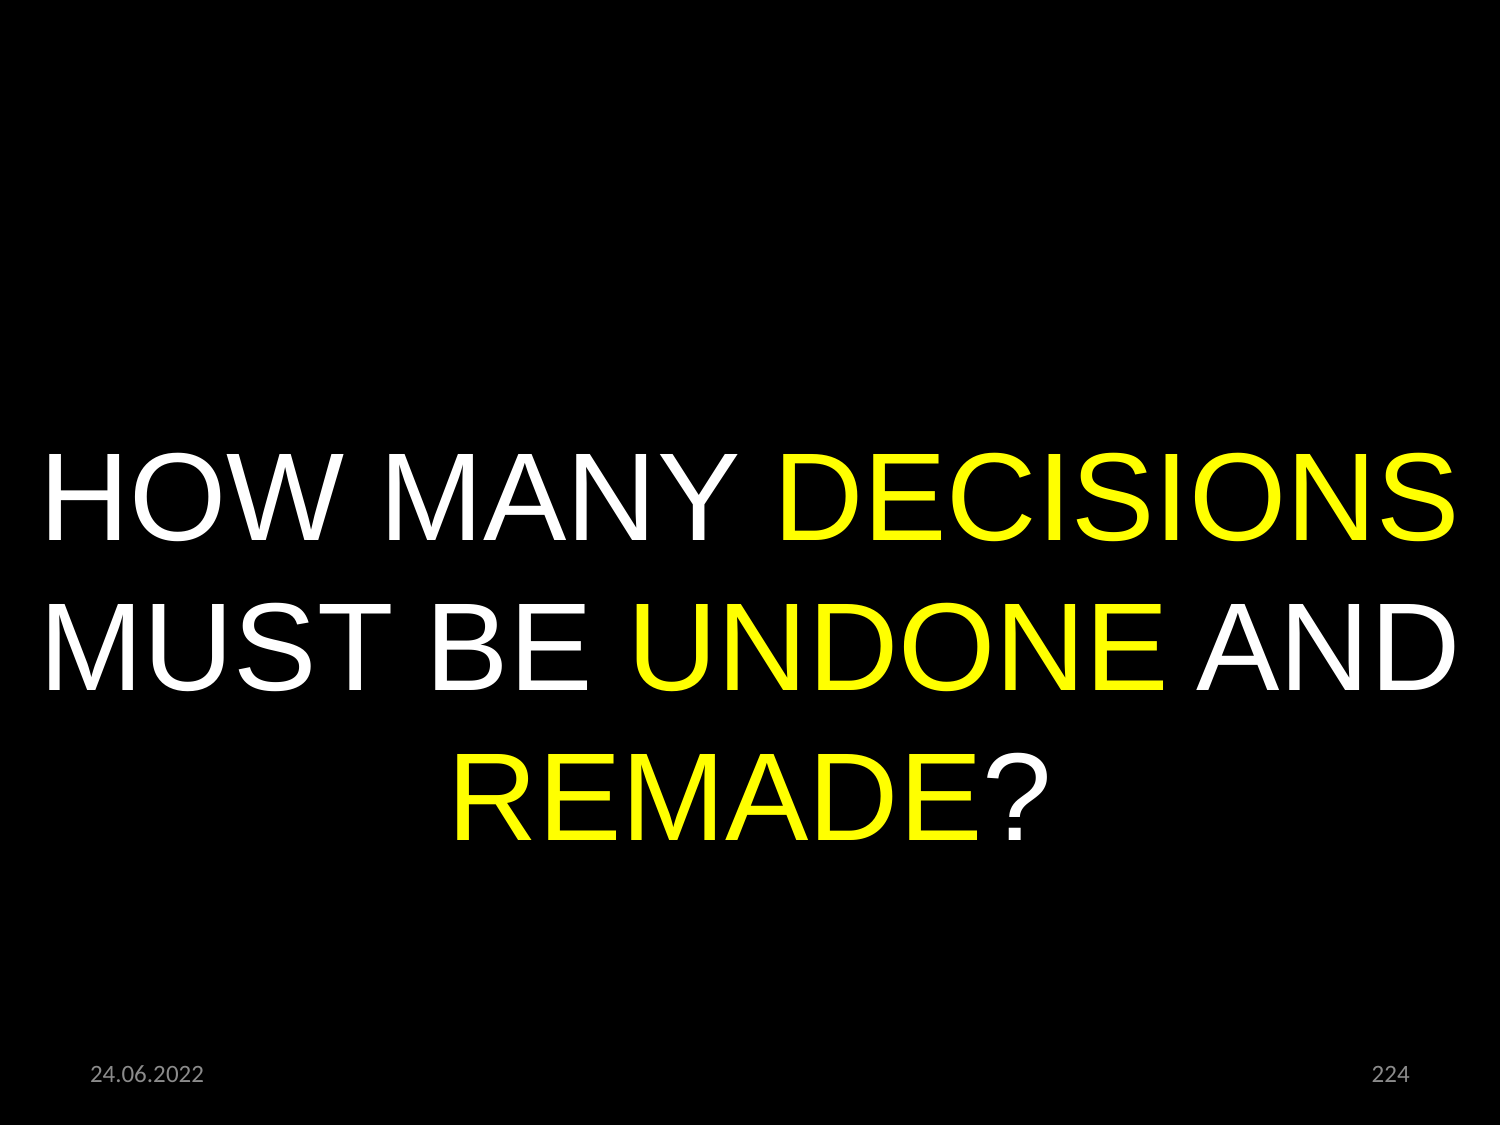

HOW MANY DECISIONS MUST BE UNDONE AND REMADE?
24.06.2022
224